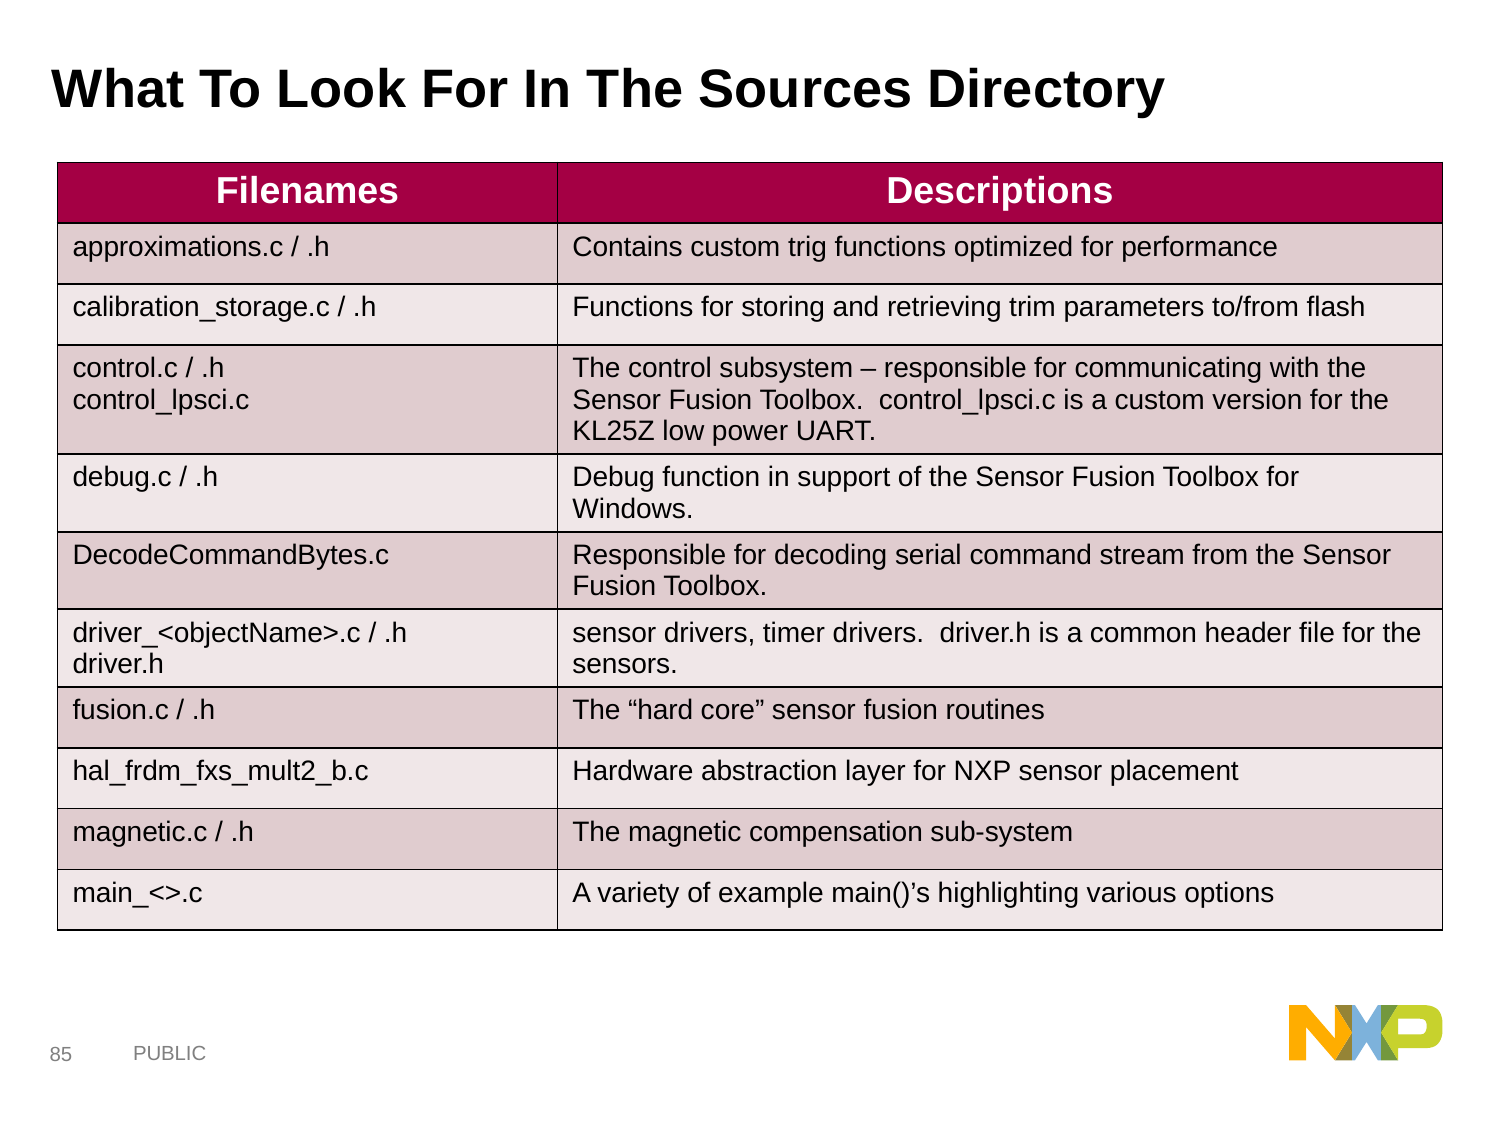

# What To Look For In The Sources Directory
| Filenames | Descriptions |
| --- | --- |
| approximations.c / .h | Contains custom trig functions optimized for performance |
| calibration\_storage.c / .h | Functions for storing and retrieving trim parameters to/from flash |
| control.c / .h control\_lpsci.c | The control subsystem – responsible for communicating with the Sensor Fusion Toolbox. control\_lpsci.c is a custom version for the KL25Z low power UART. |
| debug.c / .h | Debug function in support of the Sensor Fusion Toolbox for Windows. |
| DecodeCommandBytes.c | Responsible for decoding serial command stream from the Sensor Fusion Toolbox. |
| driver\_<objectName>.c / .h driver.h | sensor drivers, timer drivers. driver.h is a common header file for the sensors. |
| fusion.c / .h | The “hard core” sensor fusion routines |
| hal\_frdm\_fxs\_mult2\_b.c | Hardware abstraction layer for NXP sensor placement |
| magnetic.c / .h | The magnetic compensation sub-system |
| main\_<>.c | A variety of example main()’s highlighting various options |